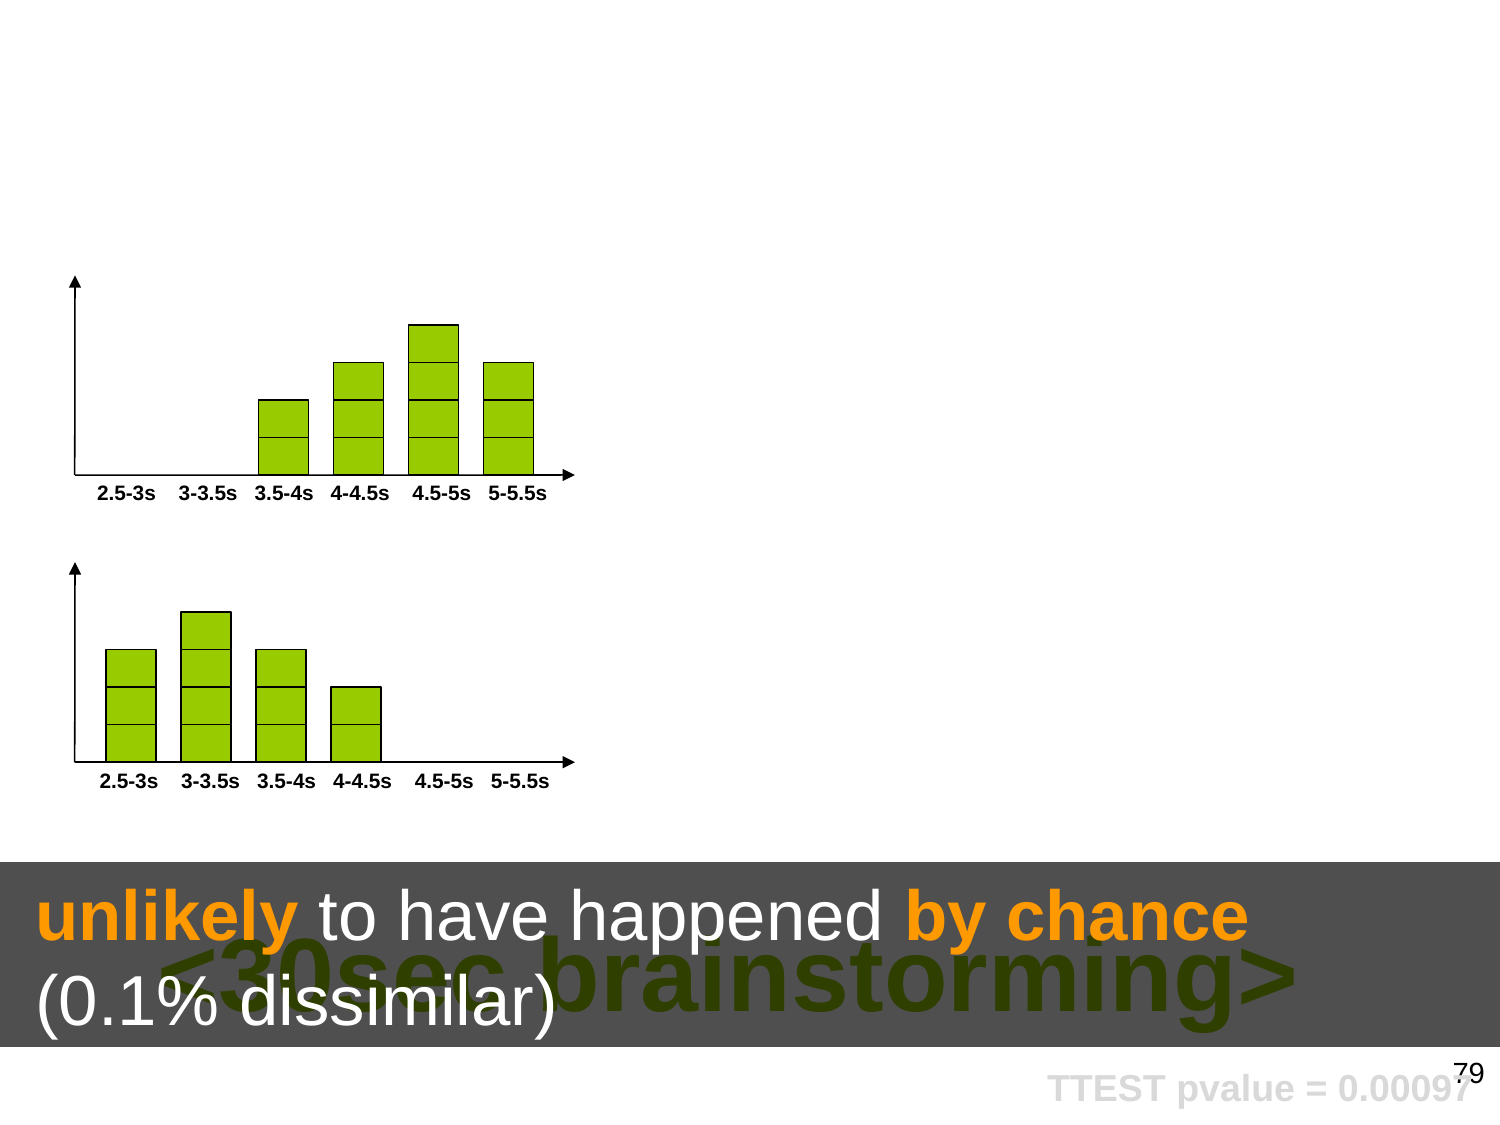

2.5-3s    3-3.5s   3.5-4s   4-4.5s    4.5-5s   5-5.5s

2.5-3s    3-3.5s   3.5-4s   4-4.5s    4.5-5s   5-5.5s
unlikely to have happened by chance
(0.1% dissimilar)
TTEST pvalue = 0.00097
<30sec brainstorming>
79